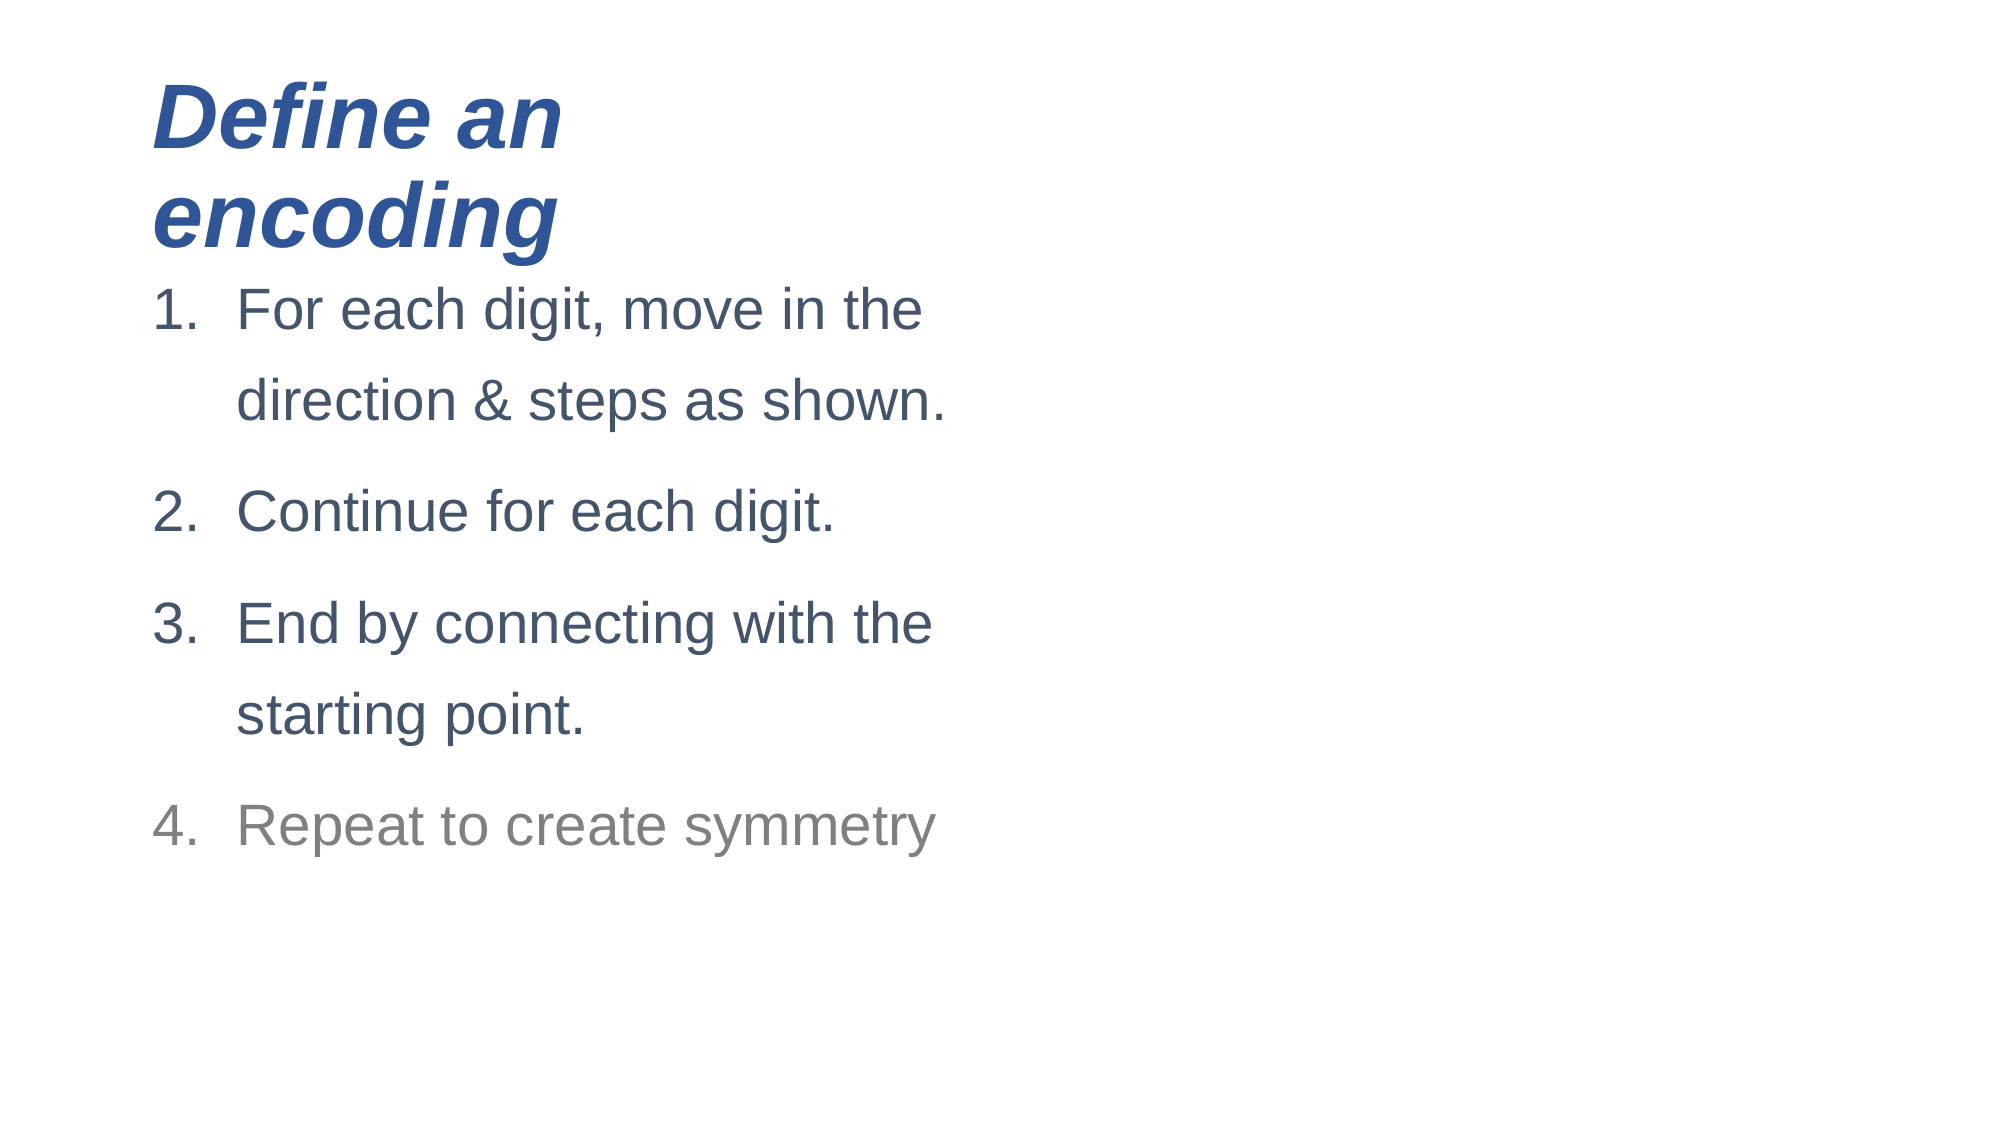

# Define an encoding
For each digit, move in the direction & steps as shown.
Continue for each digit.
End by connecting with the starting point.
Repeat to create symmetry